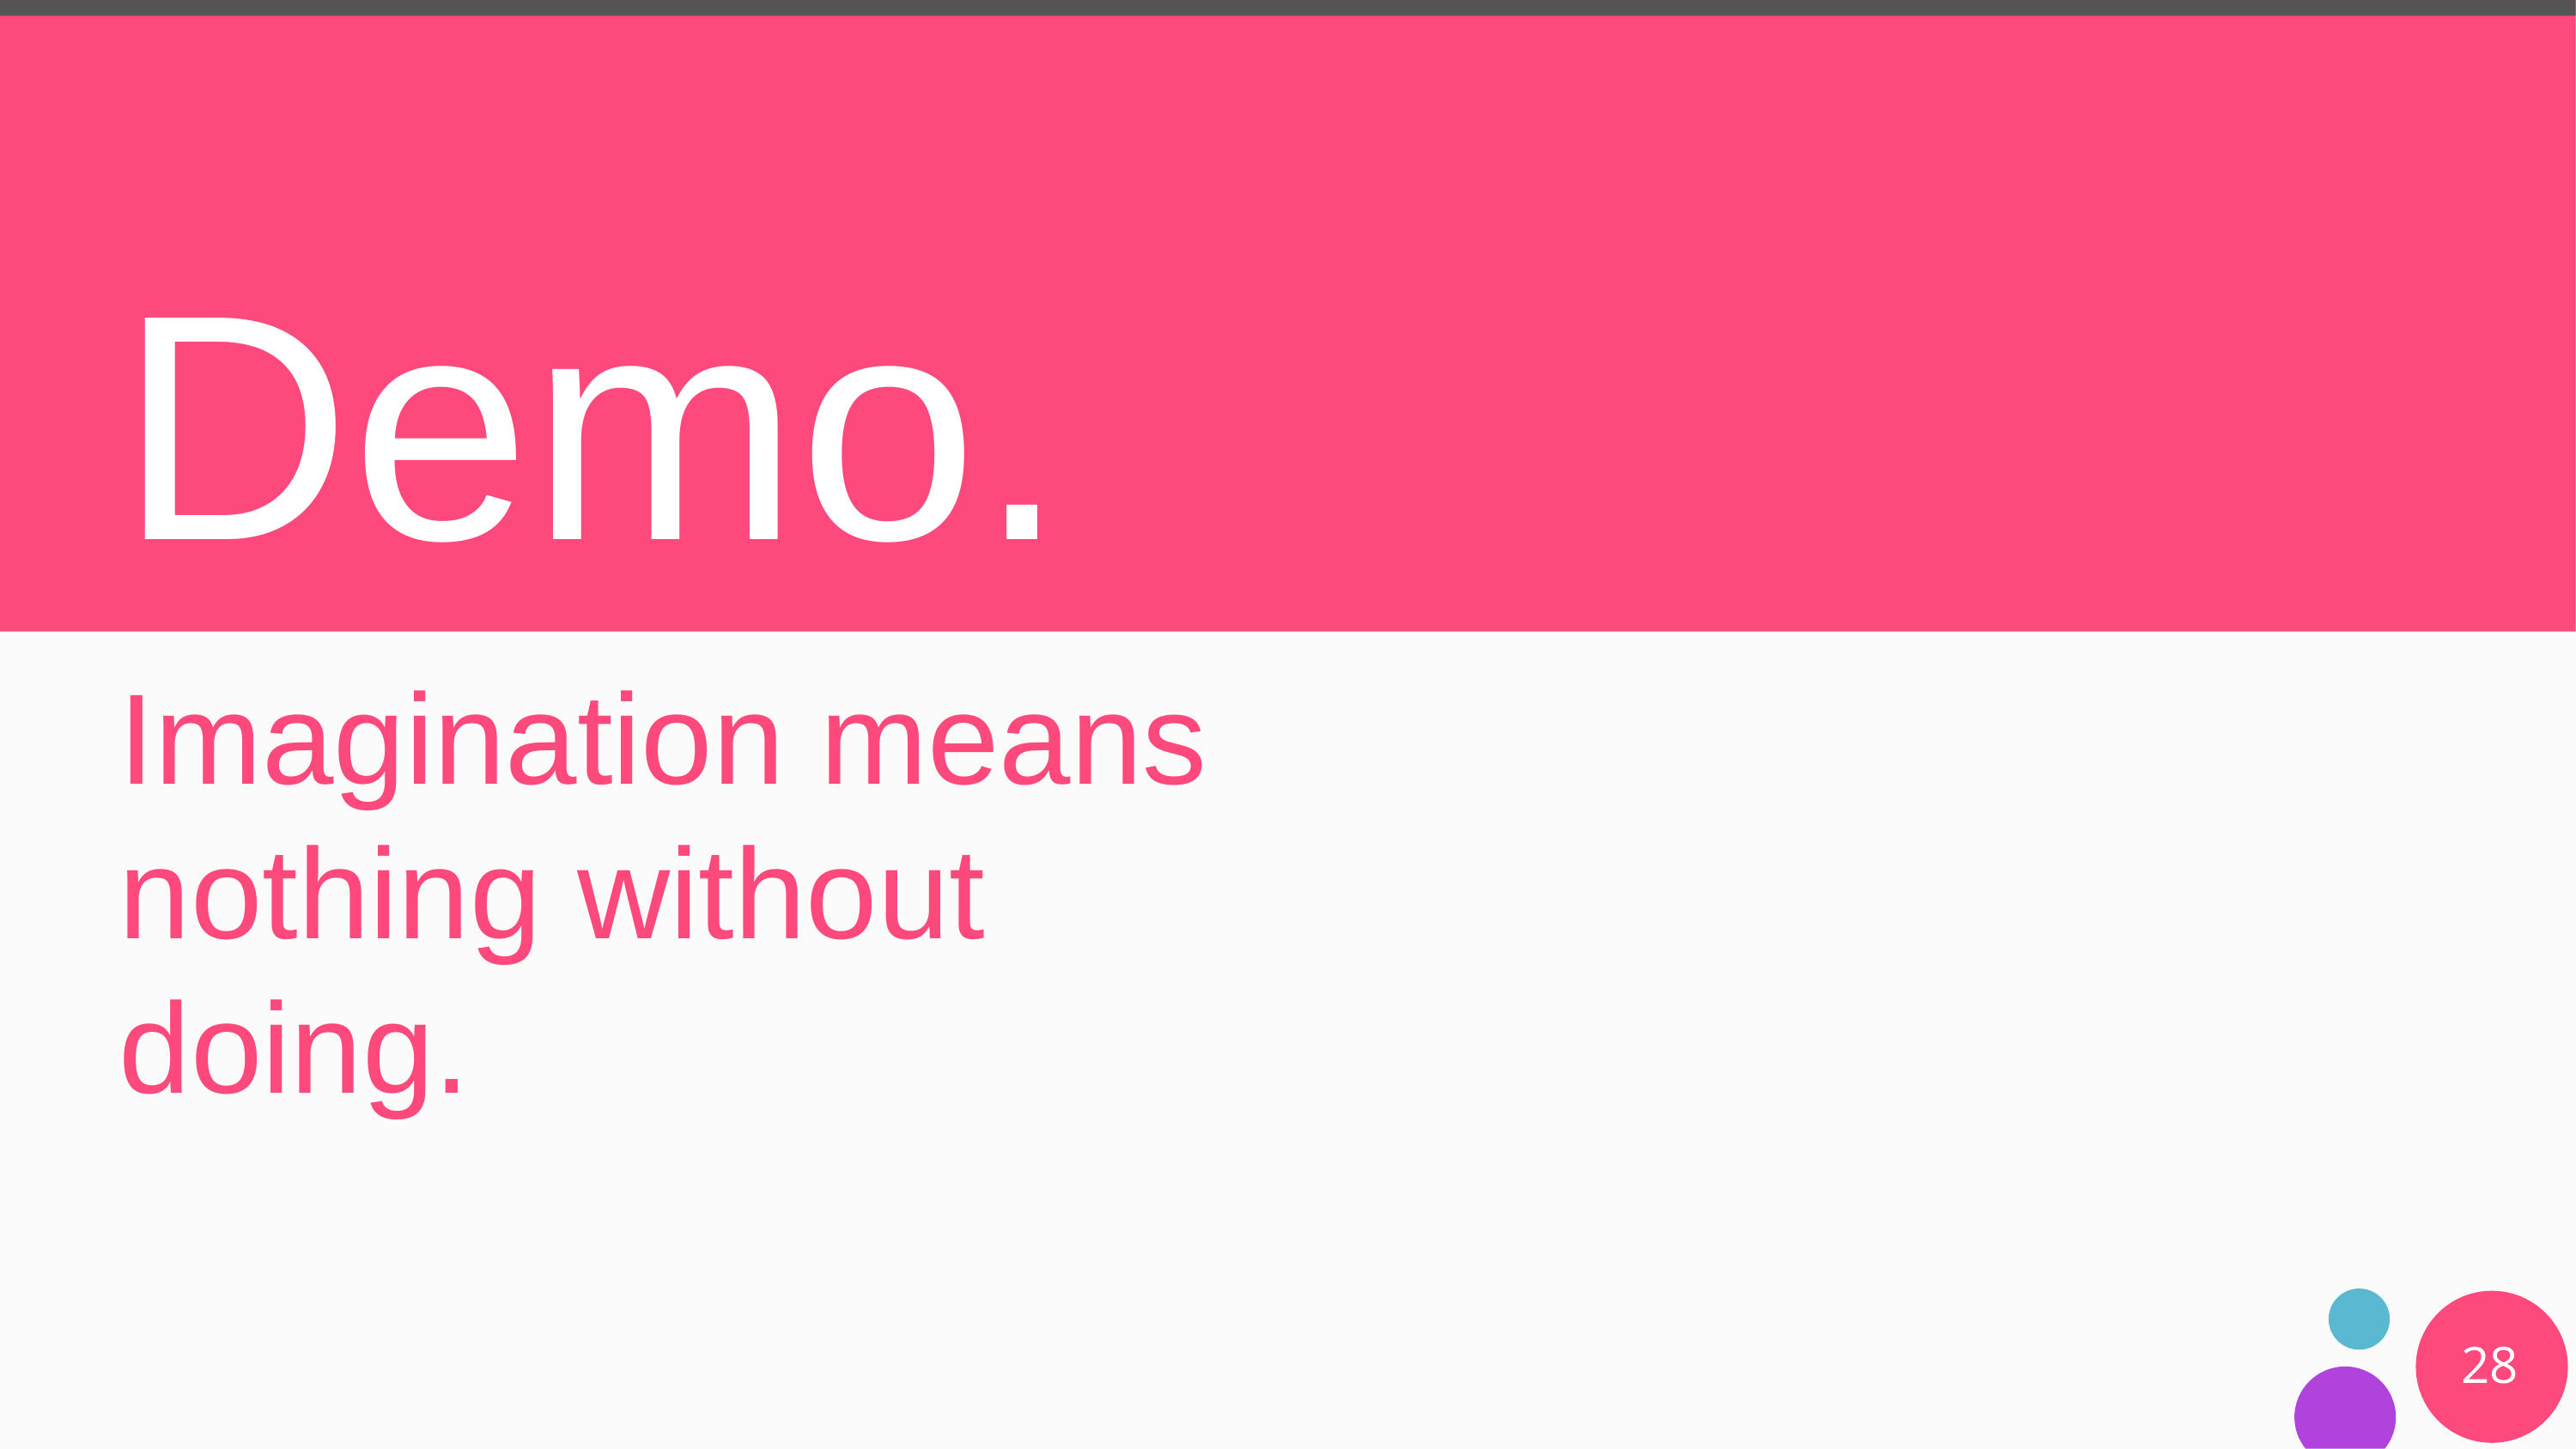

# Demo.
Imagination means nothing without doing.

28